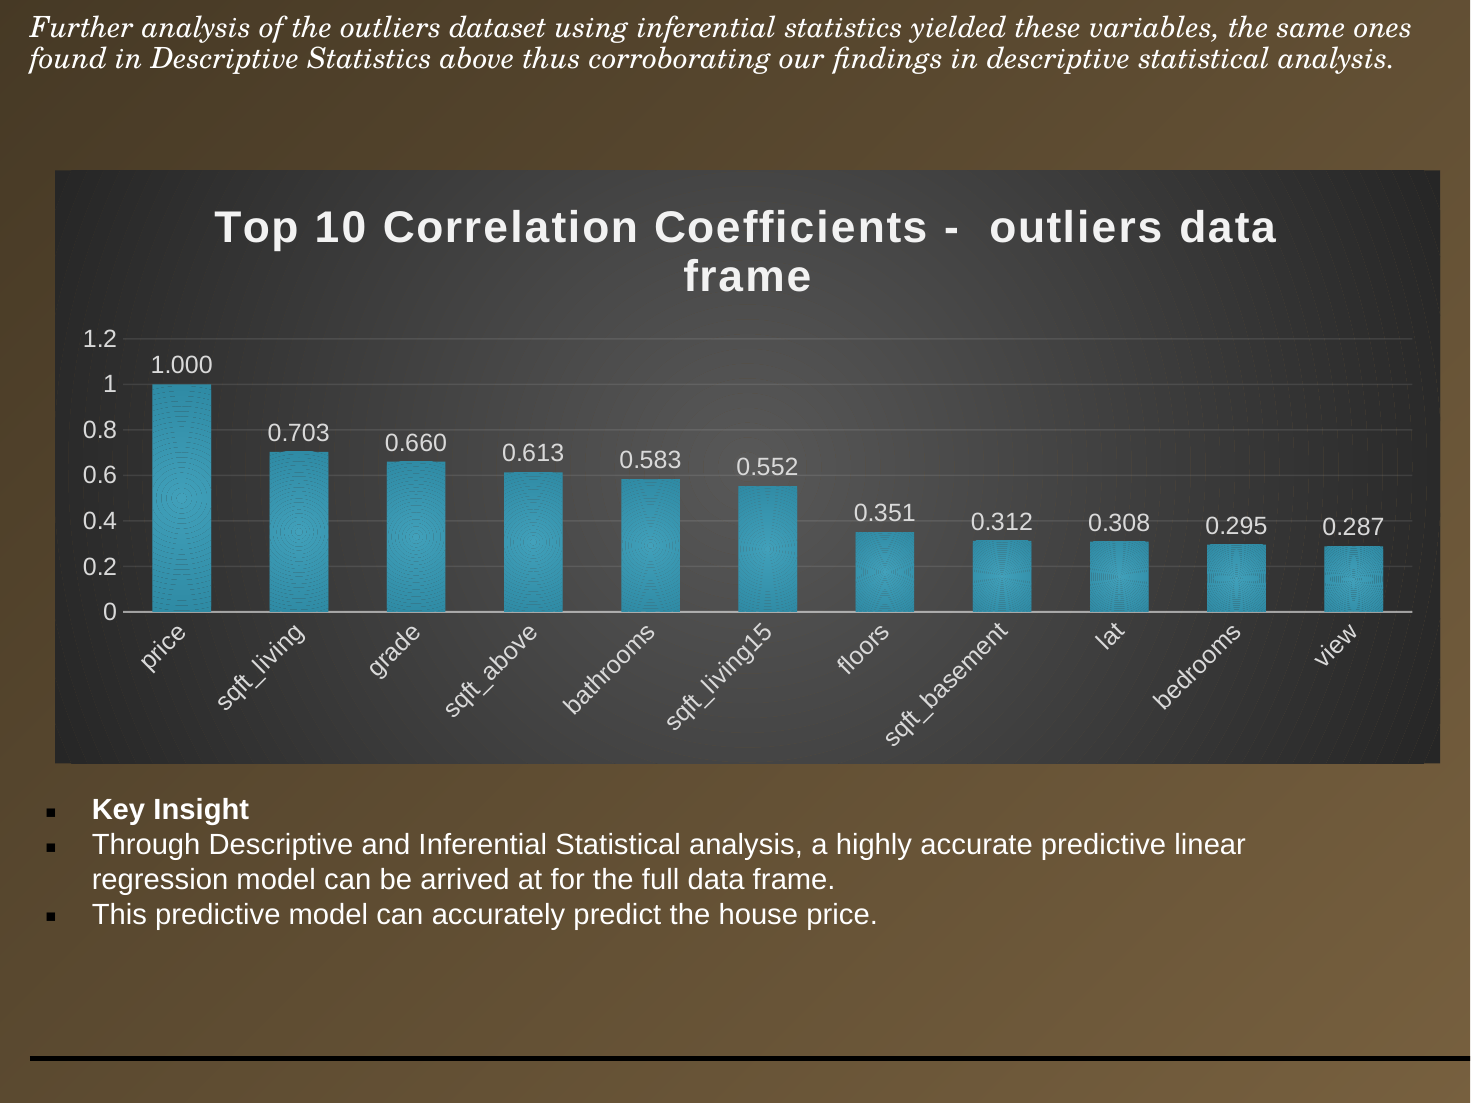

# Further analysis of the outliers dataset using inferential statistics yielded these variables, the same ones found in Descriptive Statistics above thus corroborating our findings in descriptive statistical analysis.

### Chart: Top 10 Correlation Coefficients -  outliers data frame

| Category | price |
|---|---|
| price | 1.0 |
| sqft_living | 0.703453259628396 |
| grade | 0.6603827156446355 |
| sqft_above | 0.6130810586797312 |
| bathrooms | 0.5828148494123321 |
| sqft_living15 | 0.552457348154769 |
| floors | 0.3505180396458052 |
| sqft_basement | 0.31187709739095676 |
| lat | 0.3081778913573173 |
| bedrooms | 0.2950831070419708 |
| view | 0.28737878937775413 |
Key Insight
Through Descriptive and Inferential Statistical analysis, a highly accurate predictive linear regression model can be arrived at for the full data frame.
This predictive model can accurately predict the house price.